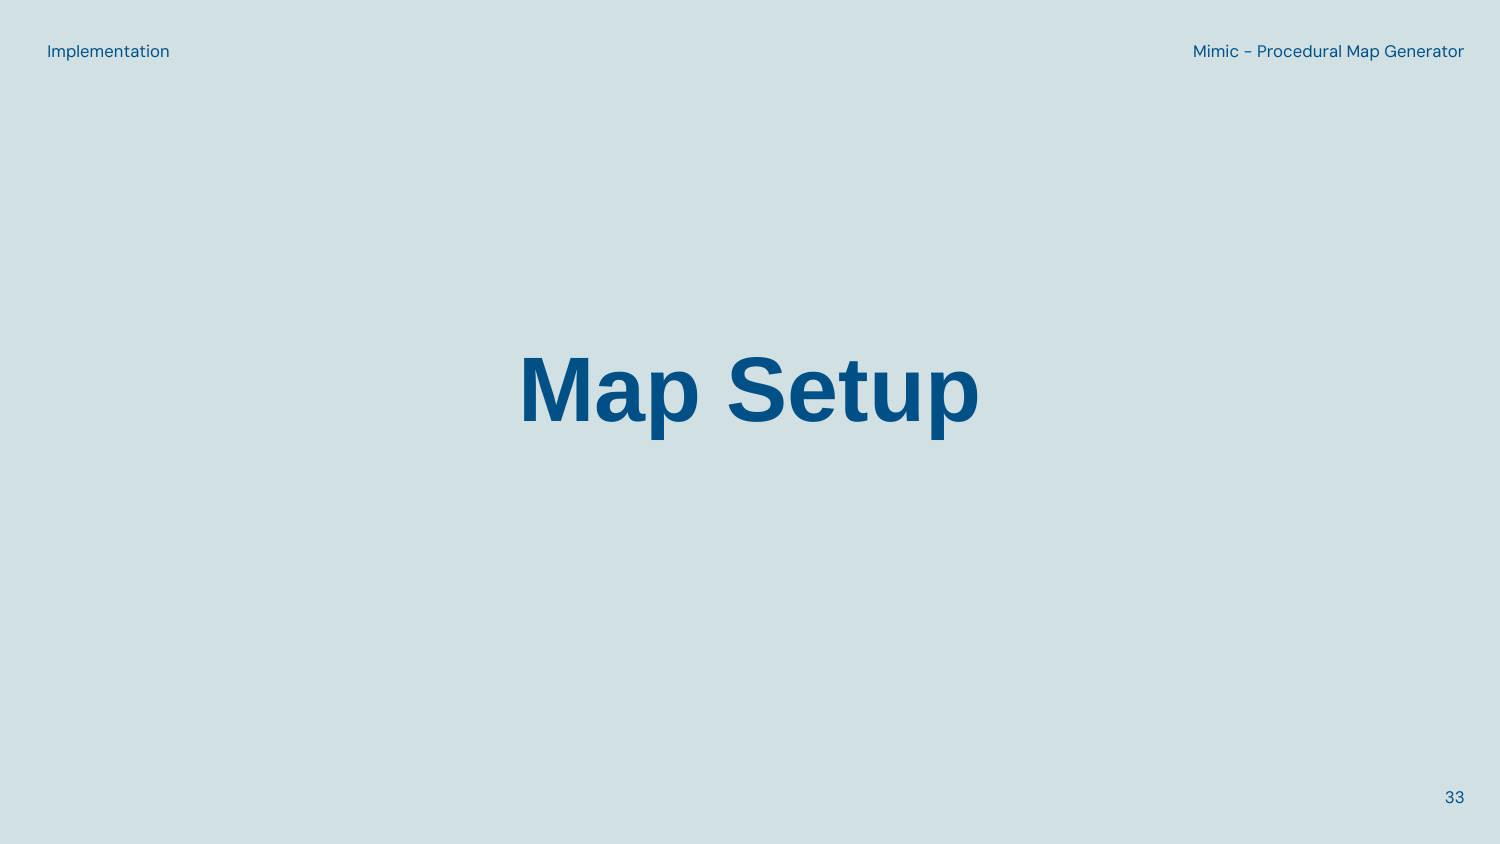

Implementation
Mimic - Procedural Map Generator
Map Setup
33